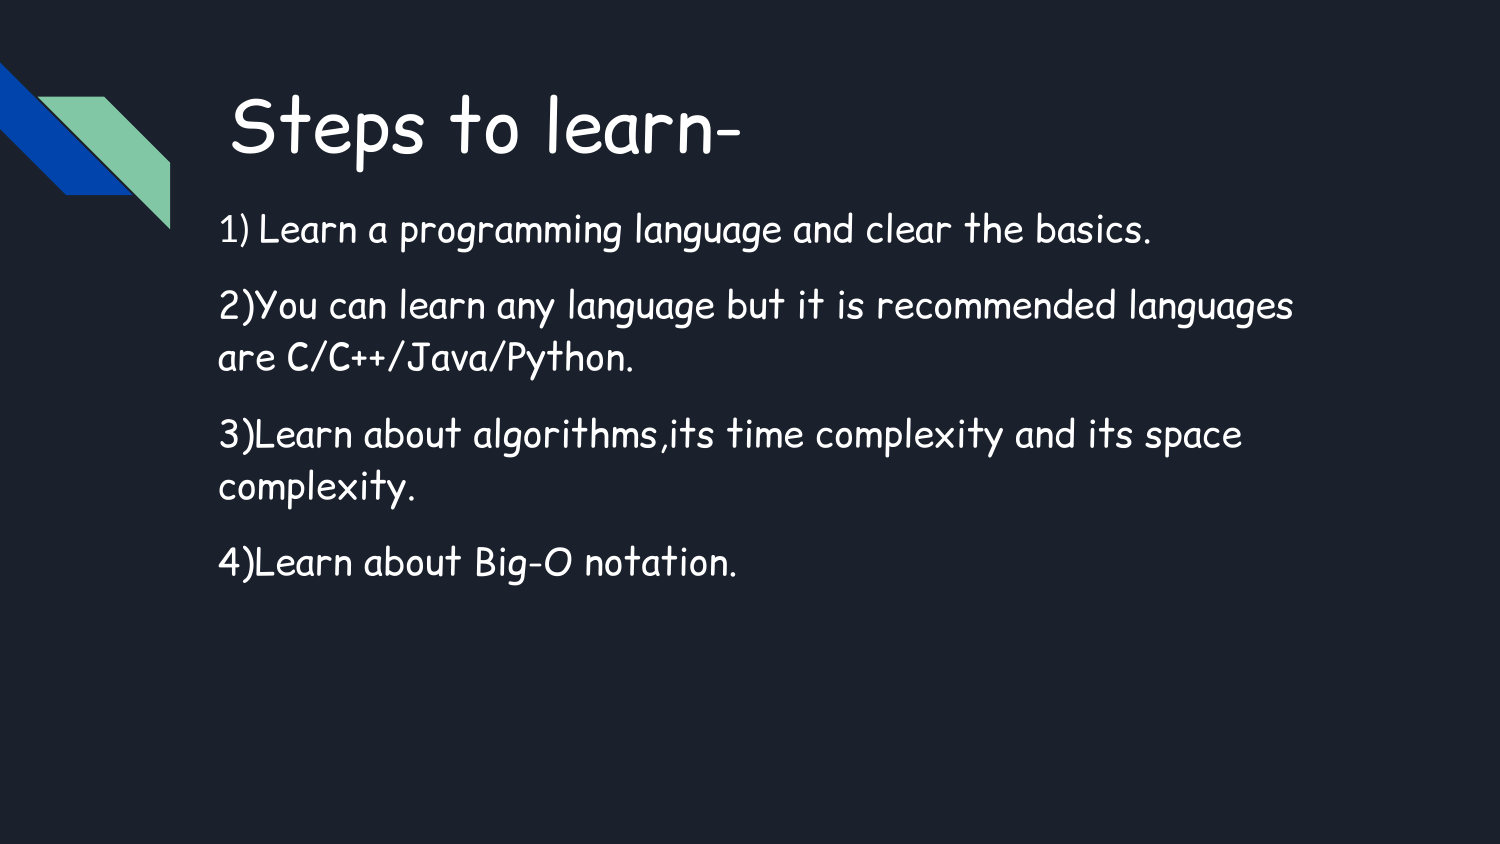

# Steps to learn-
1) Learn a programming language and clear the basics.
2)You can learn any language but it is recommended languages are C/C++/Java/Python.
3)Learn about algorithms,its time complexity and its space complexity.
4)Learn about Big-O notation.